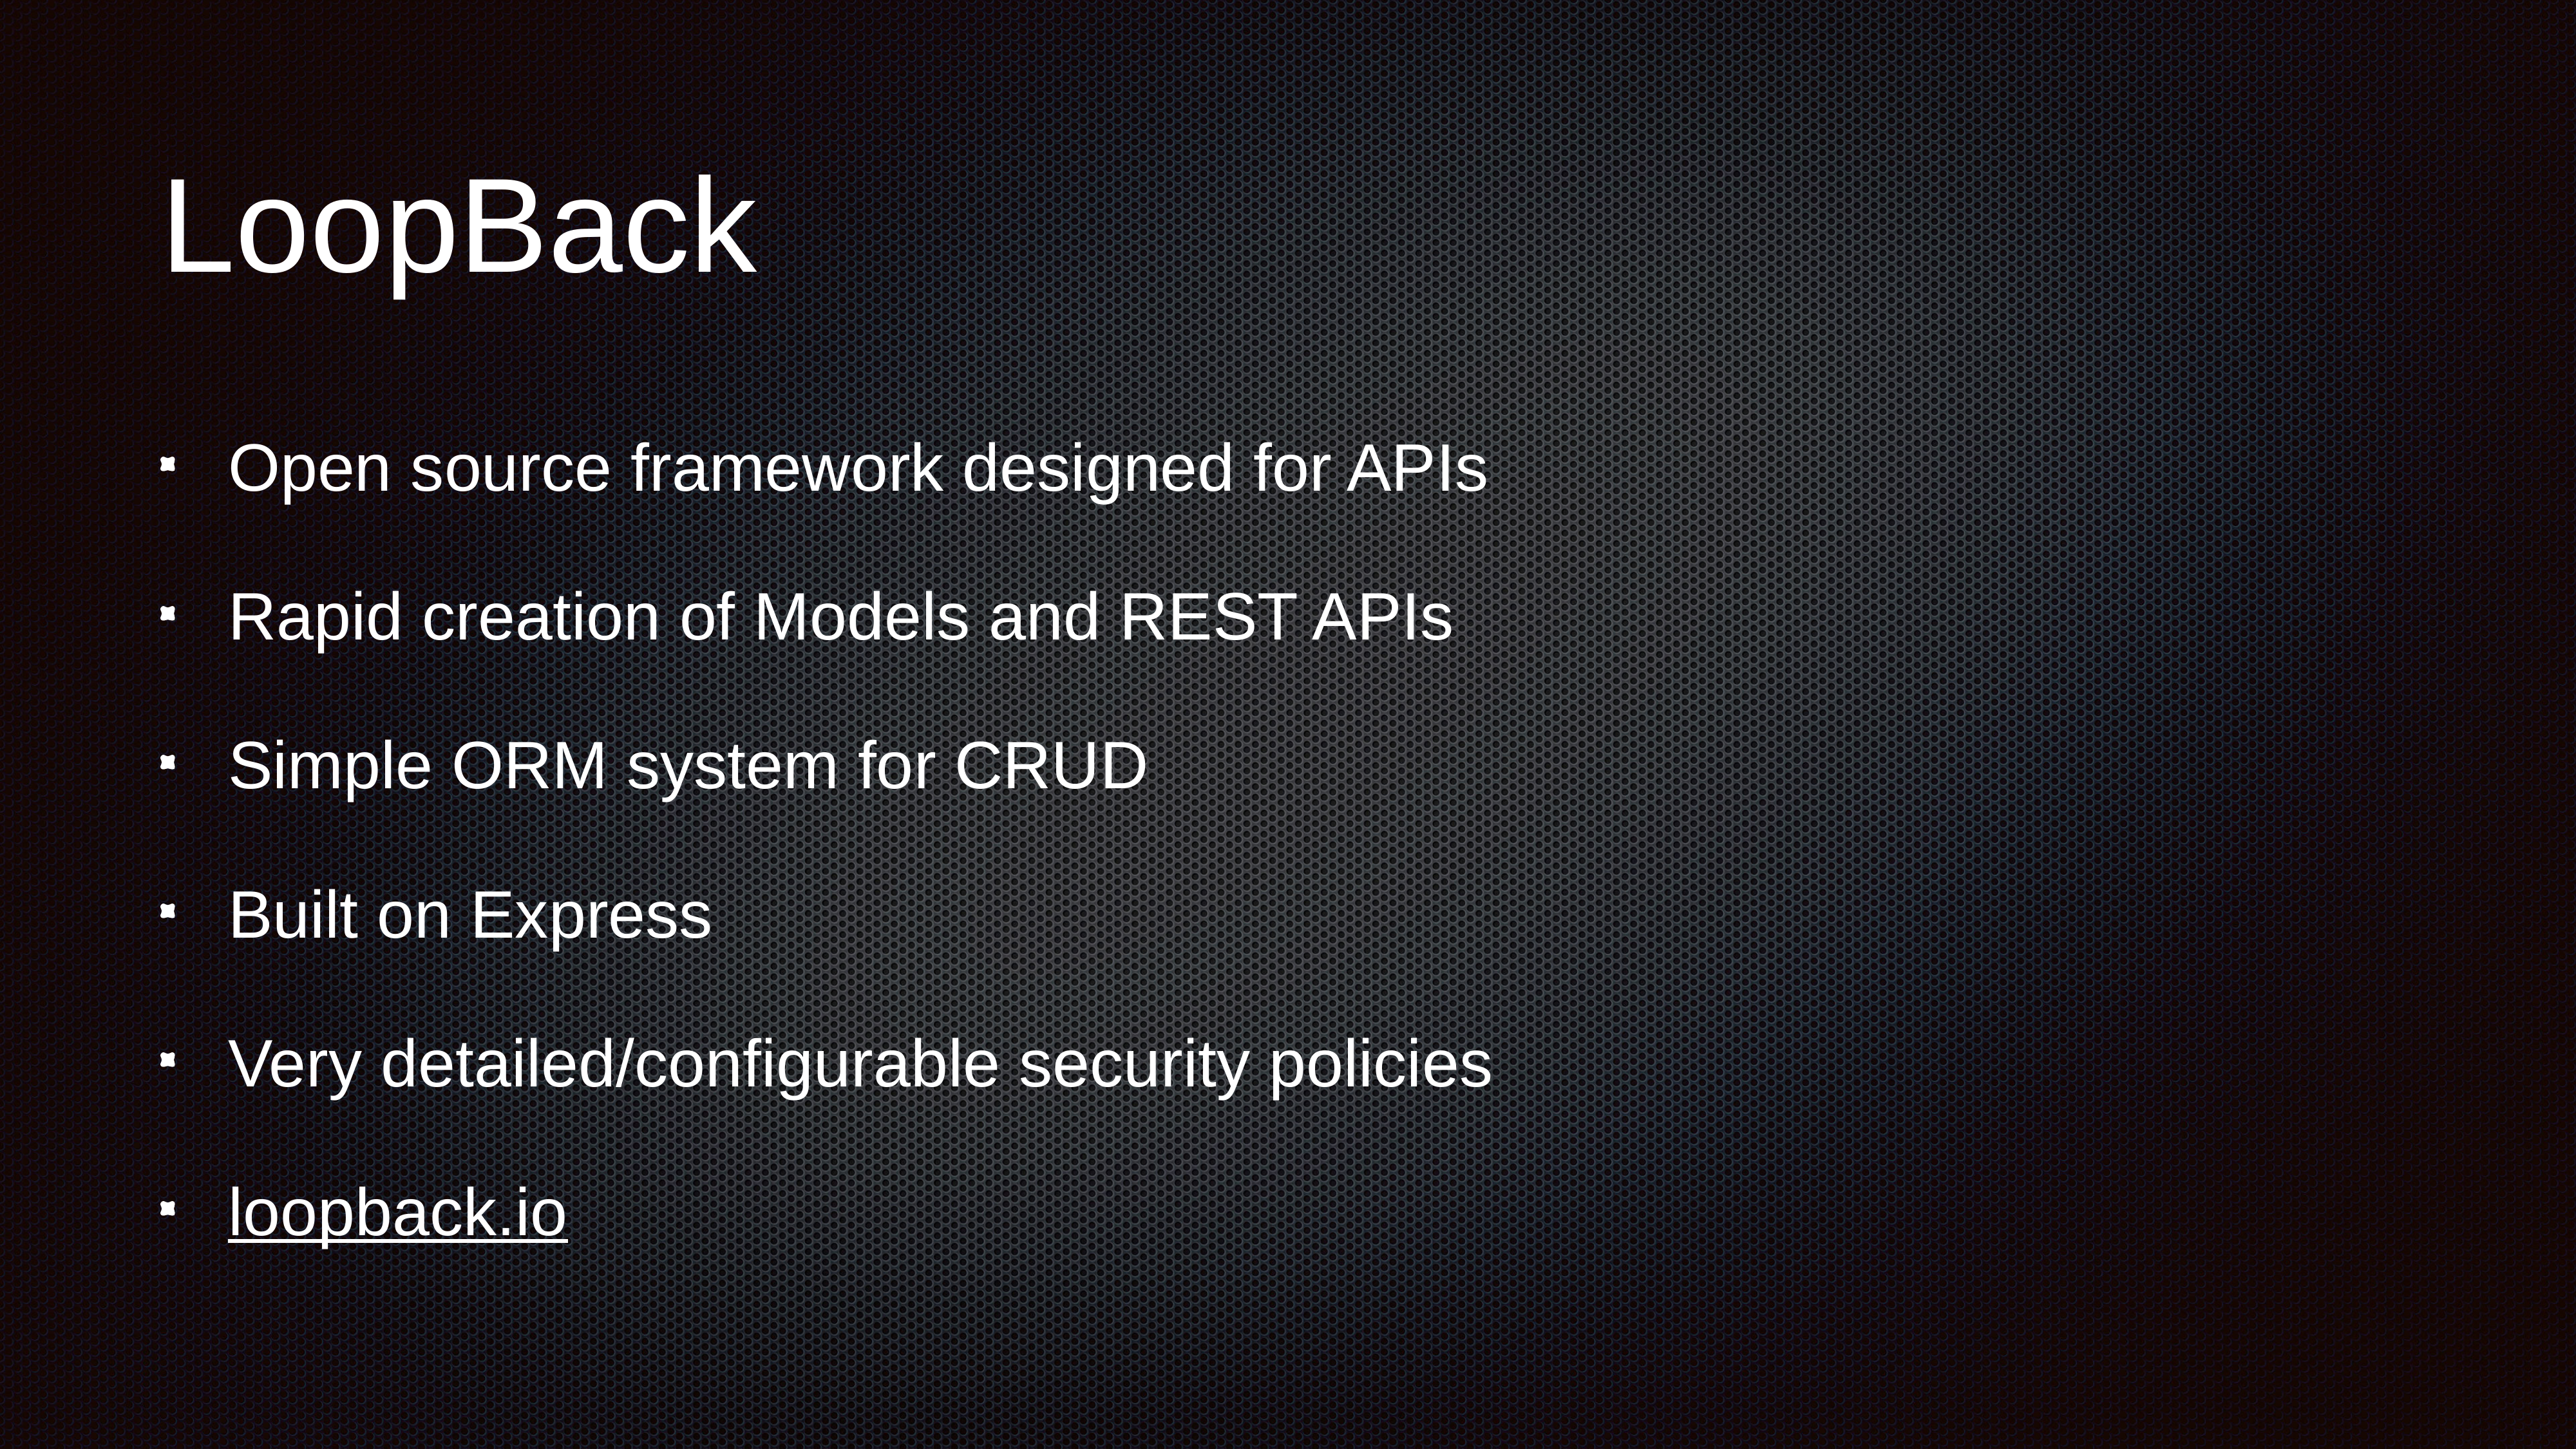

# LoopBack
Open source framework designed for APIs
Rapid creation of Models and REST APIs
Simple ORM system for CRUD
Built on Express
Very detailed/configurable security policies
loopback.io